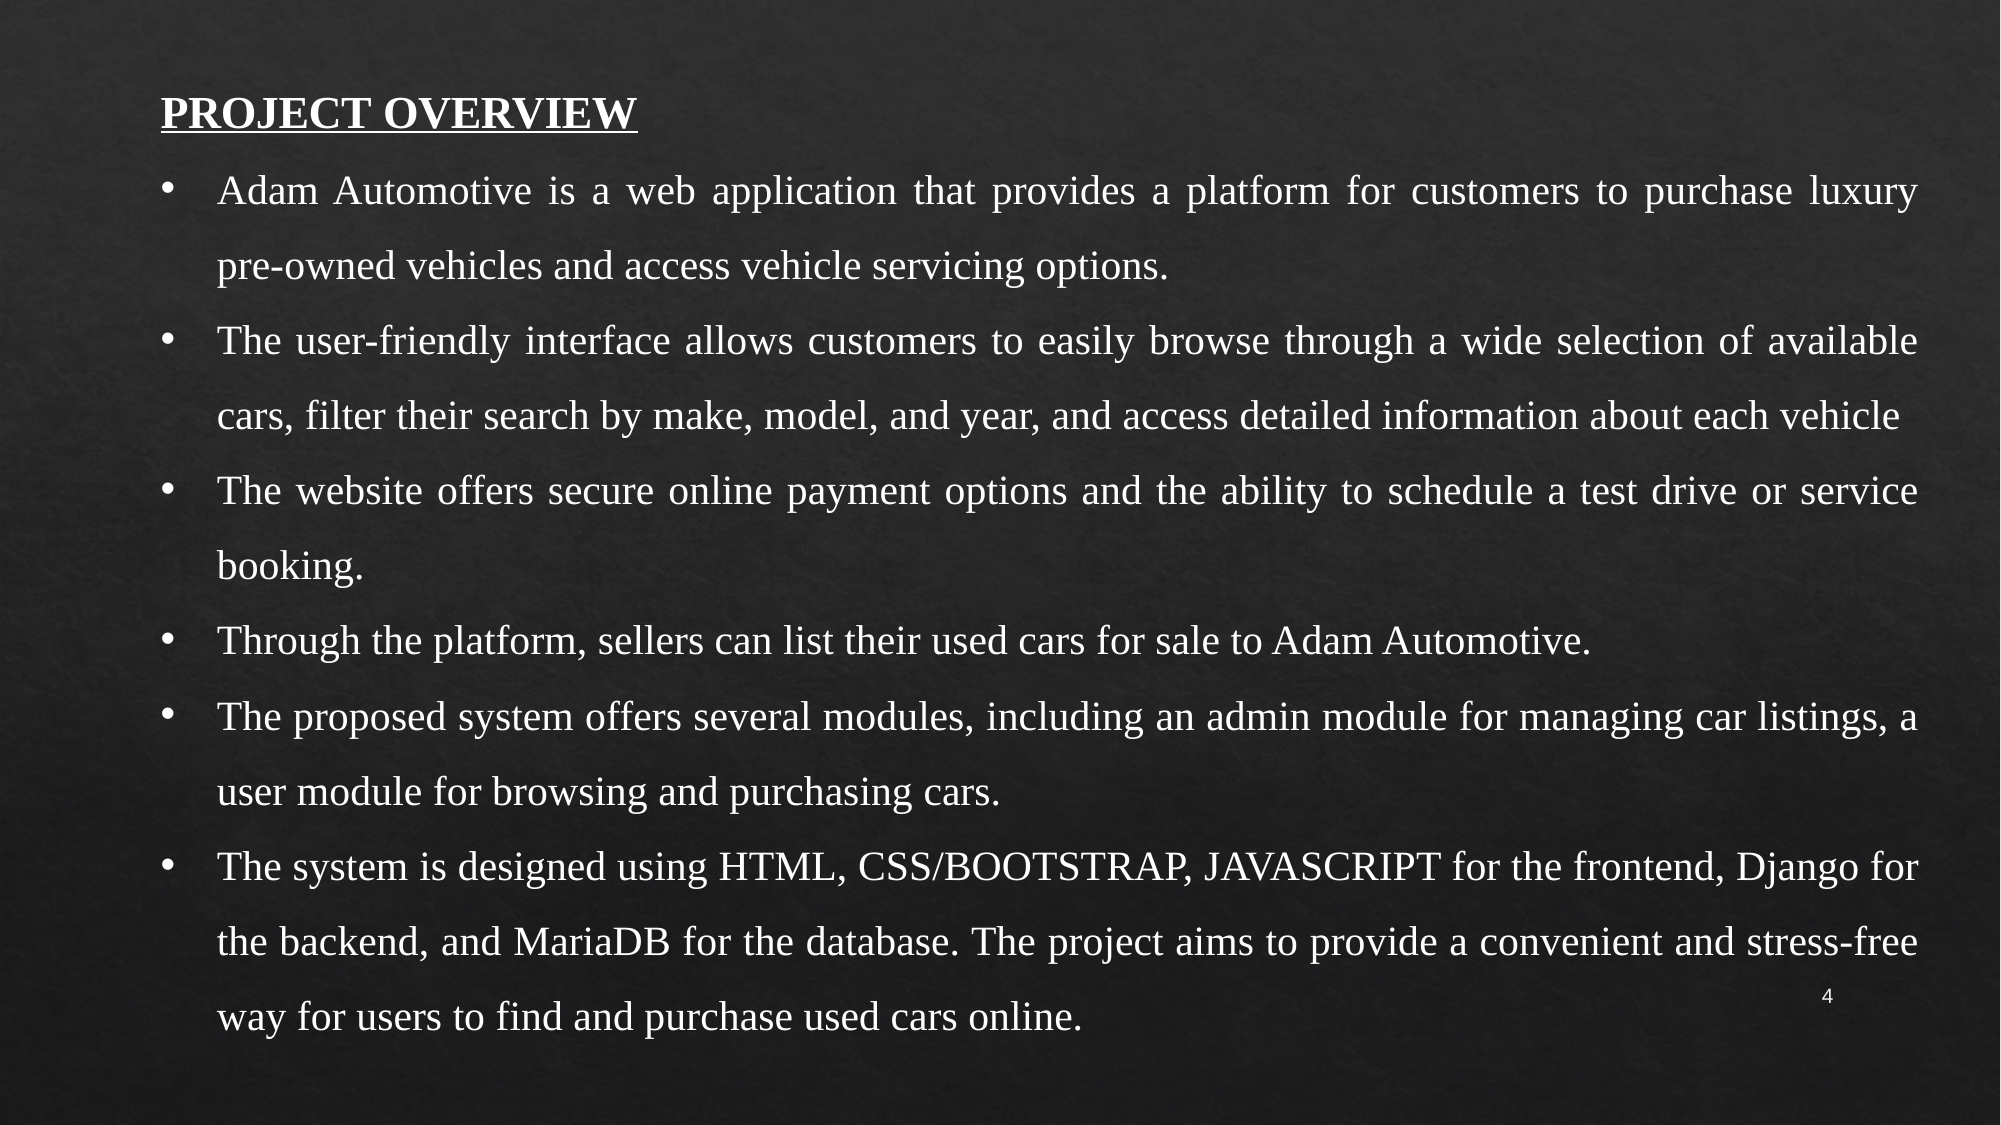

PROJECT OVERVIEW
Adam Automotive is a web application that provides a platform for customers to purchase luxury pre-owned vehicles and access vehicle servicing options.
The user-friendly interface allows customers to easily browse through a wide selection of available cars, filter their search by make, model, and year, and access detailed information about each vehicle
The website offers secure online payment options and the ability to schedule a test drive or service booking.
Through the platform, sellers can list their used cars for sale to Adam Automotive.
The proposed system offers several modules, including an admin module for managing car listings, a user module for browsing and purchasing cars.
The system is designed using HTML, CSS/BOOTSTRAP, JAVASCRIPT for the frontend, Django for the backend, and MariaDB for the database. The project aims to provide a convenient and stress-free way for users to find and purchase used cars online.

4